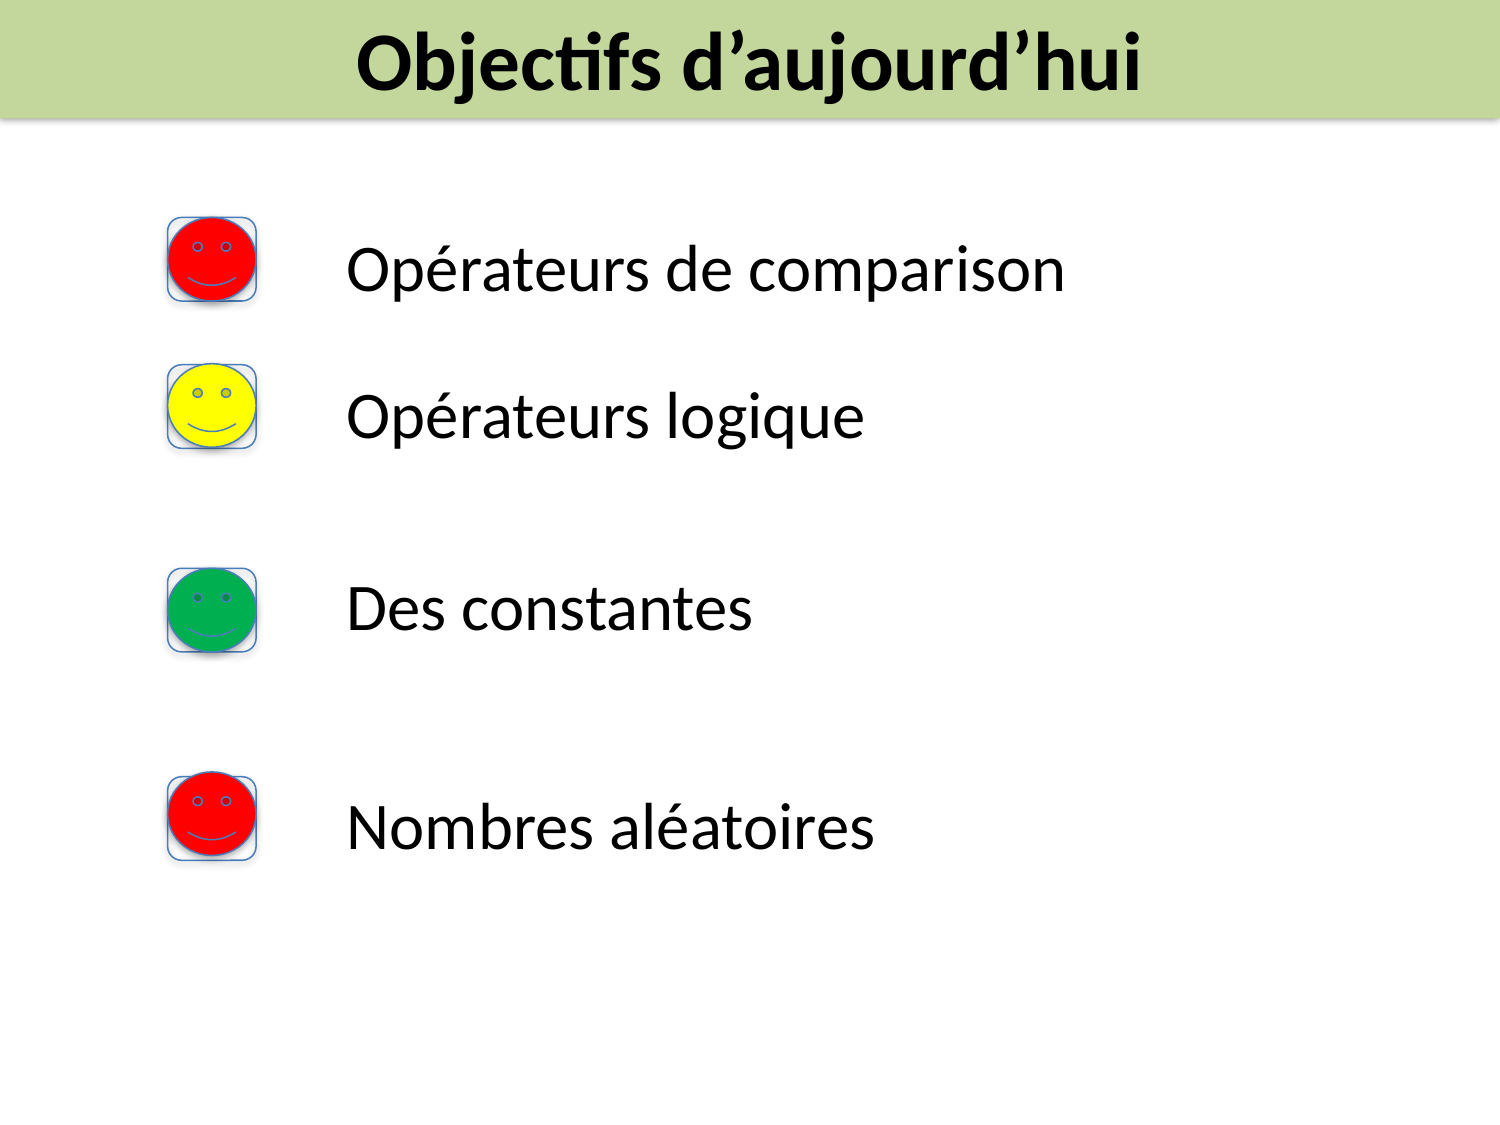

Objectifs d’aujourd’hui

Opérateurs de comparison

Opérateurs logique
Des constantes

Nombres aléatoires